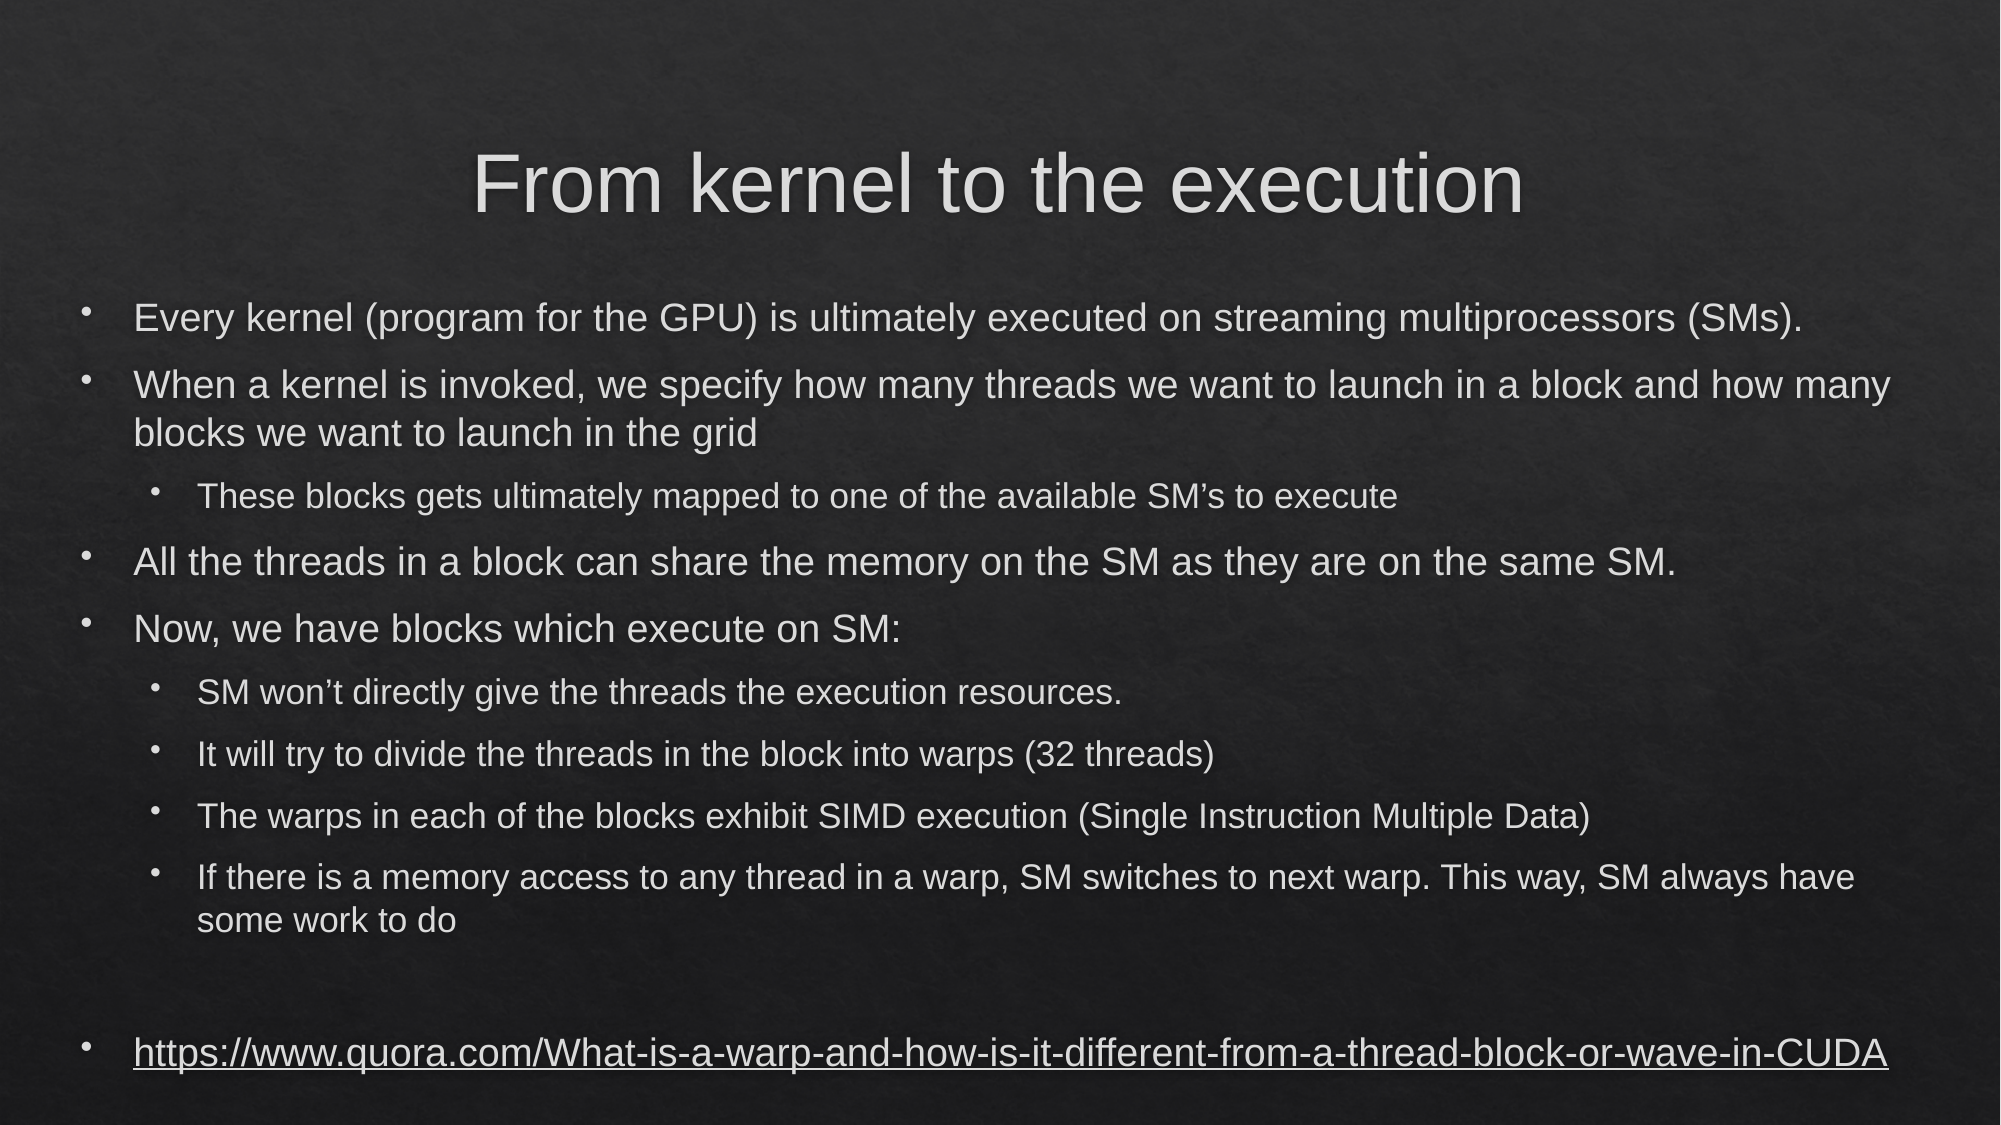

# From kernel to the execution
Every kernel (program for the GPU) is ultimately executed on streaming multiprocessors (SMs).
When a kernel is invoked, we specify how many threads we want to launch in a block and how many blocks we want to launch in the grid
These blocks gets ultimately mapped to one of the available SM’s to execute
All the threads in a block can share the memory on the SM as they are on the same SM.
Now, we have blocks which execute on SM:
SM won’t directly give the threads the execution resources.
It will try to divide the threads in the block into warps (32 threads)
The warps in each of the blocks exhibit SIMD execution (Single Instruction Multiple Data)
If there is a memory access to any thread in a warp, SM switches to next warp. This way, SM always have some work to do

https://www.quora.com/What-is-a-warp-and-how-is-it-different-from-a-thread-block-or-wave-in-CUDA